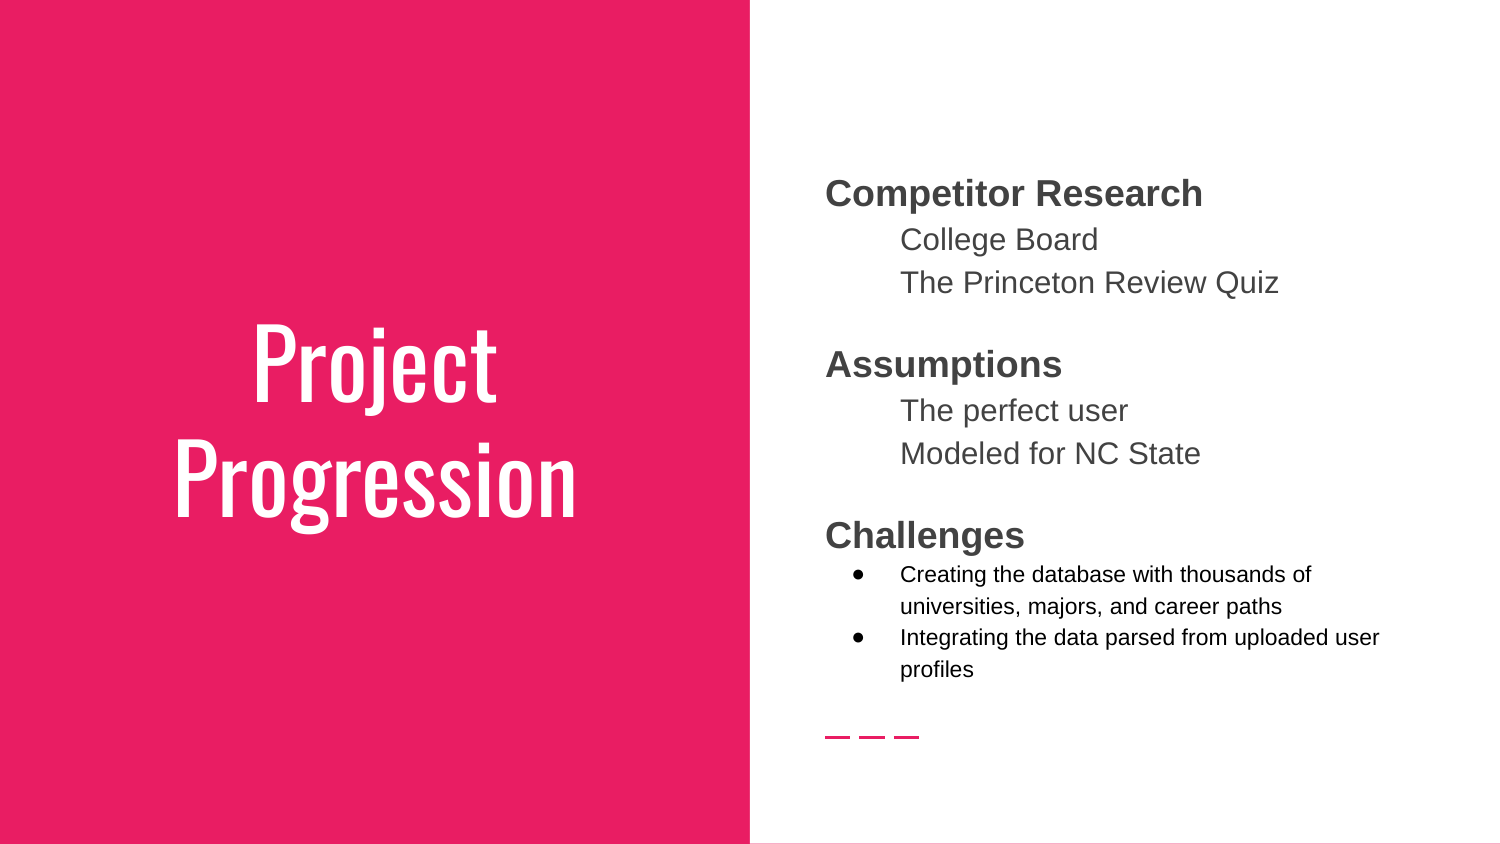

Competitor Research
College Board
The Princeton Review Quiz
Assumptions
The perfect user
Modeled for NC State
Challenges
Creating the database with thousands of universities, majors, and career paths
Integrating the data parsed from uploaded user profiles
# Project Progression